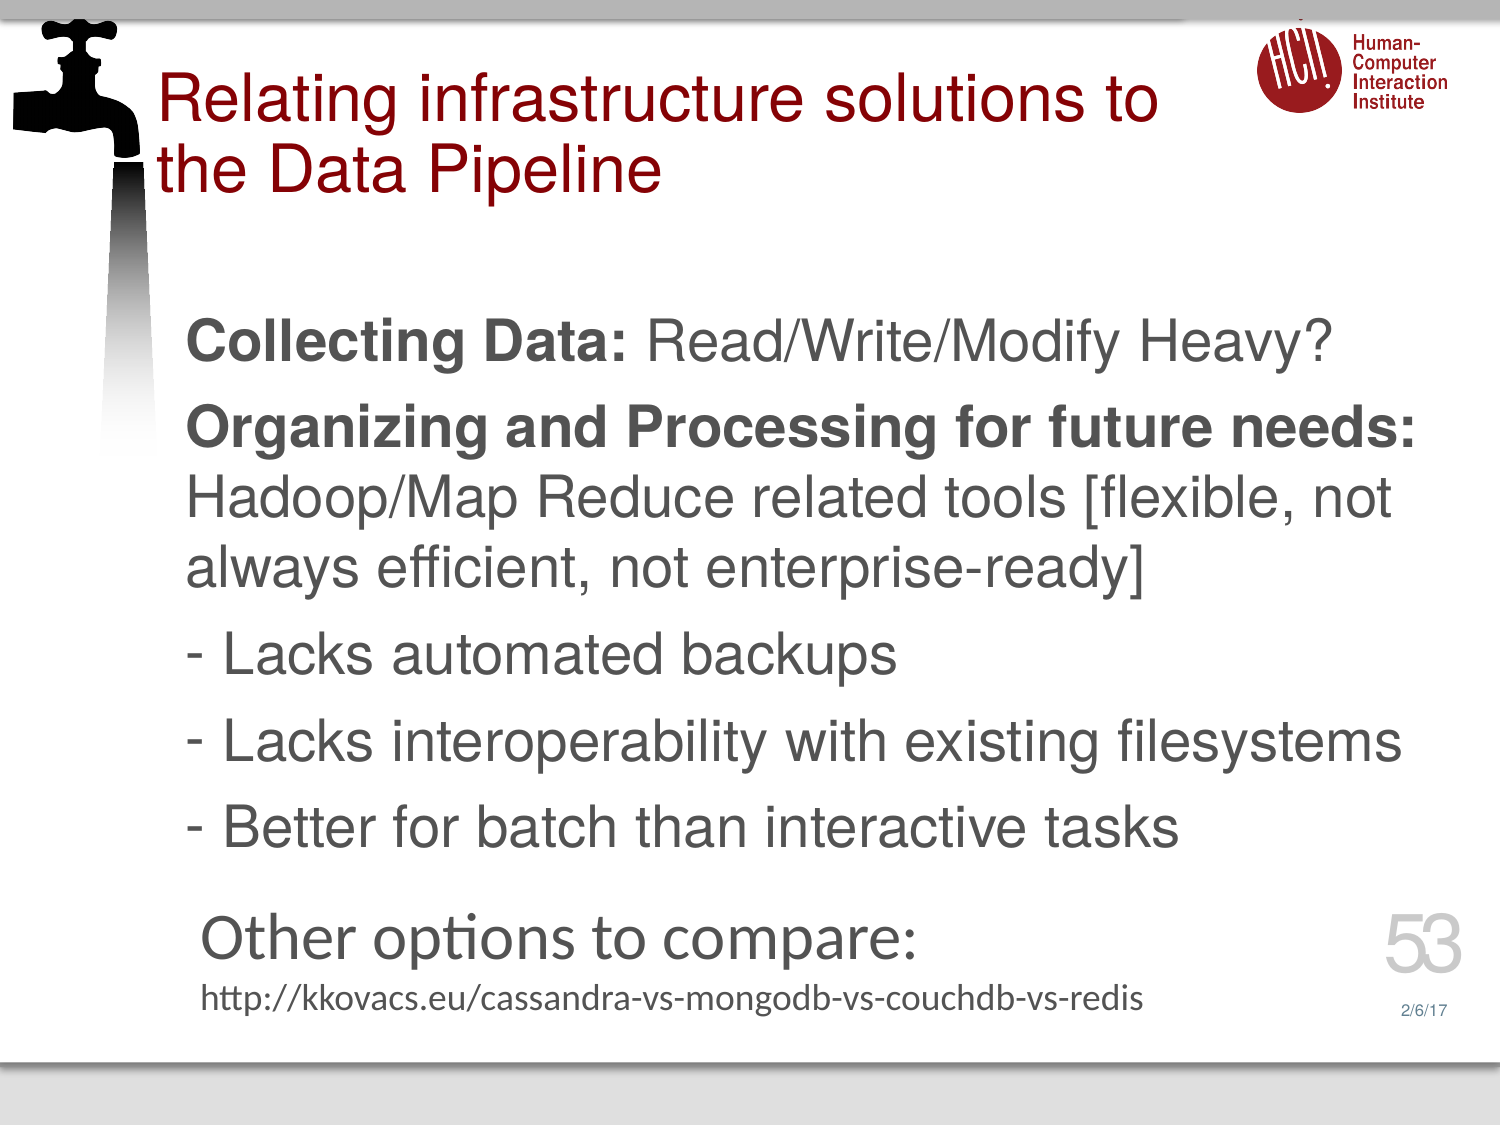

# Relating infrastructure solutions to the Data Pipeline
Collecting Data: Read/Write/Modify Heavy?
Organizing and Processing for future needs: Hadoop/Map Reduce related tools [flexible, not always efficient, not enterprise-ready]
Lacks automated backups
Lacks interoperability with existing filesystems
Better for batch than interactive tasks
Other options to compare:
http://kkovacs.eu/cassandra-vs-mongodb-vs-couchdb-vs-redis
53
2/6/17